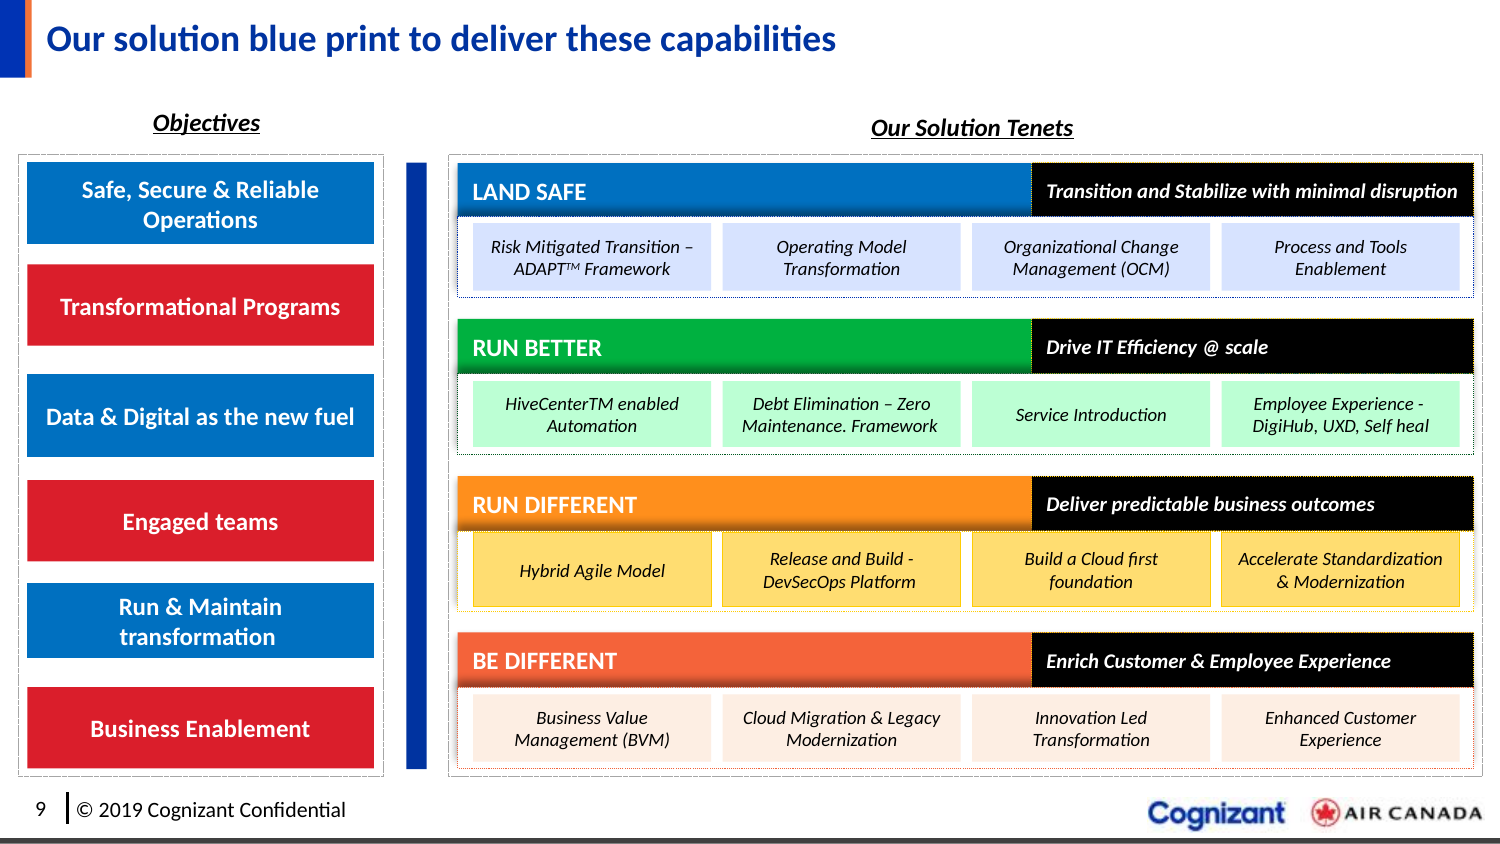

# Our solution blue print to deliver these capabilities
Objectives
Our Solution Tenets

Safe, Secure & Reliable Operations

Transition and Stabilize with minimal disruption
LAND SAFE

Risk Mitigated Transition – ADAPTTM Framework
Operating Model Transformation
Organizational Change Management (OCM)
Process and Tools Enablement
Transformational Programs
RUN BETTER
Drive IT Efficiency @ scale

Data & Digital as the new fuel
HiveCenterTM enabled Automation
Debt Elimination – Zero
Maintenance. Framework
Service Introduction
Employee Experience -  DigiHub, UXD, Self heal
RUN DIFFERENT
Deliver predictable business outcomes
Engaged teams

Hybrid Agile Model
Release and Build - DevSecOps Platform
Build a Cloud first foundation
Accelerate Standardization & Modernization
Run & Maintain transformation
BE DIFFERENT
Enrich Customer & Employee Experience
Business Enablement

Business Value Management (BVM)
Cloud Migration & Legacy Modernization
Innovation Led Transformation
Enhanced Customer Experience